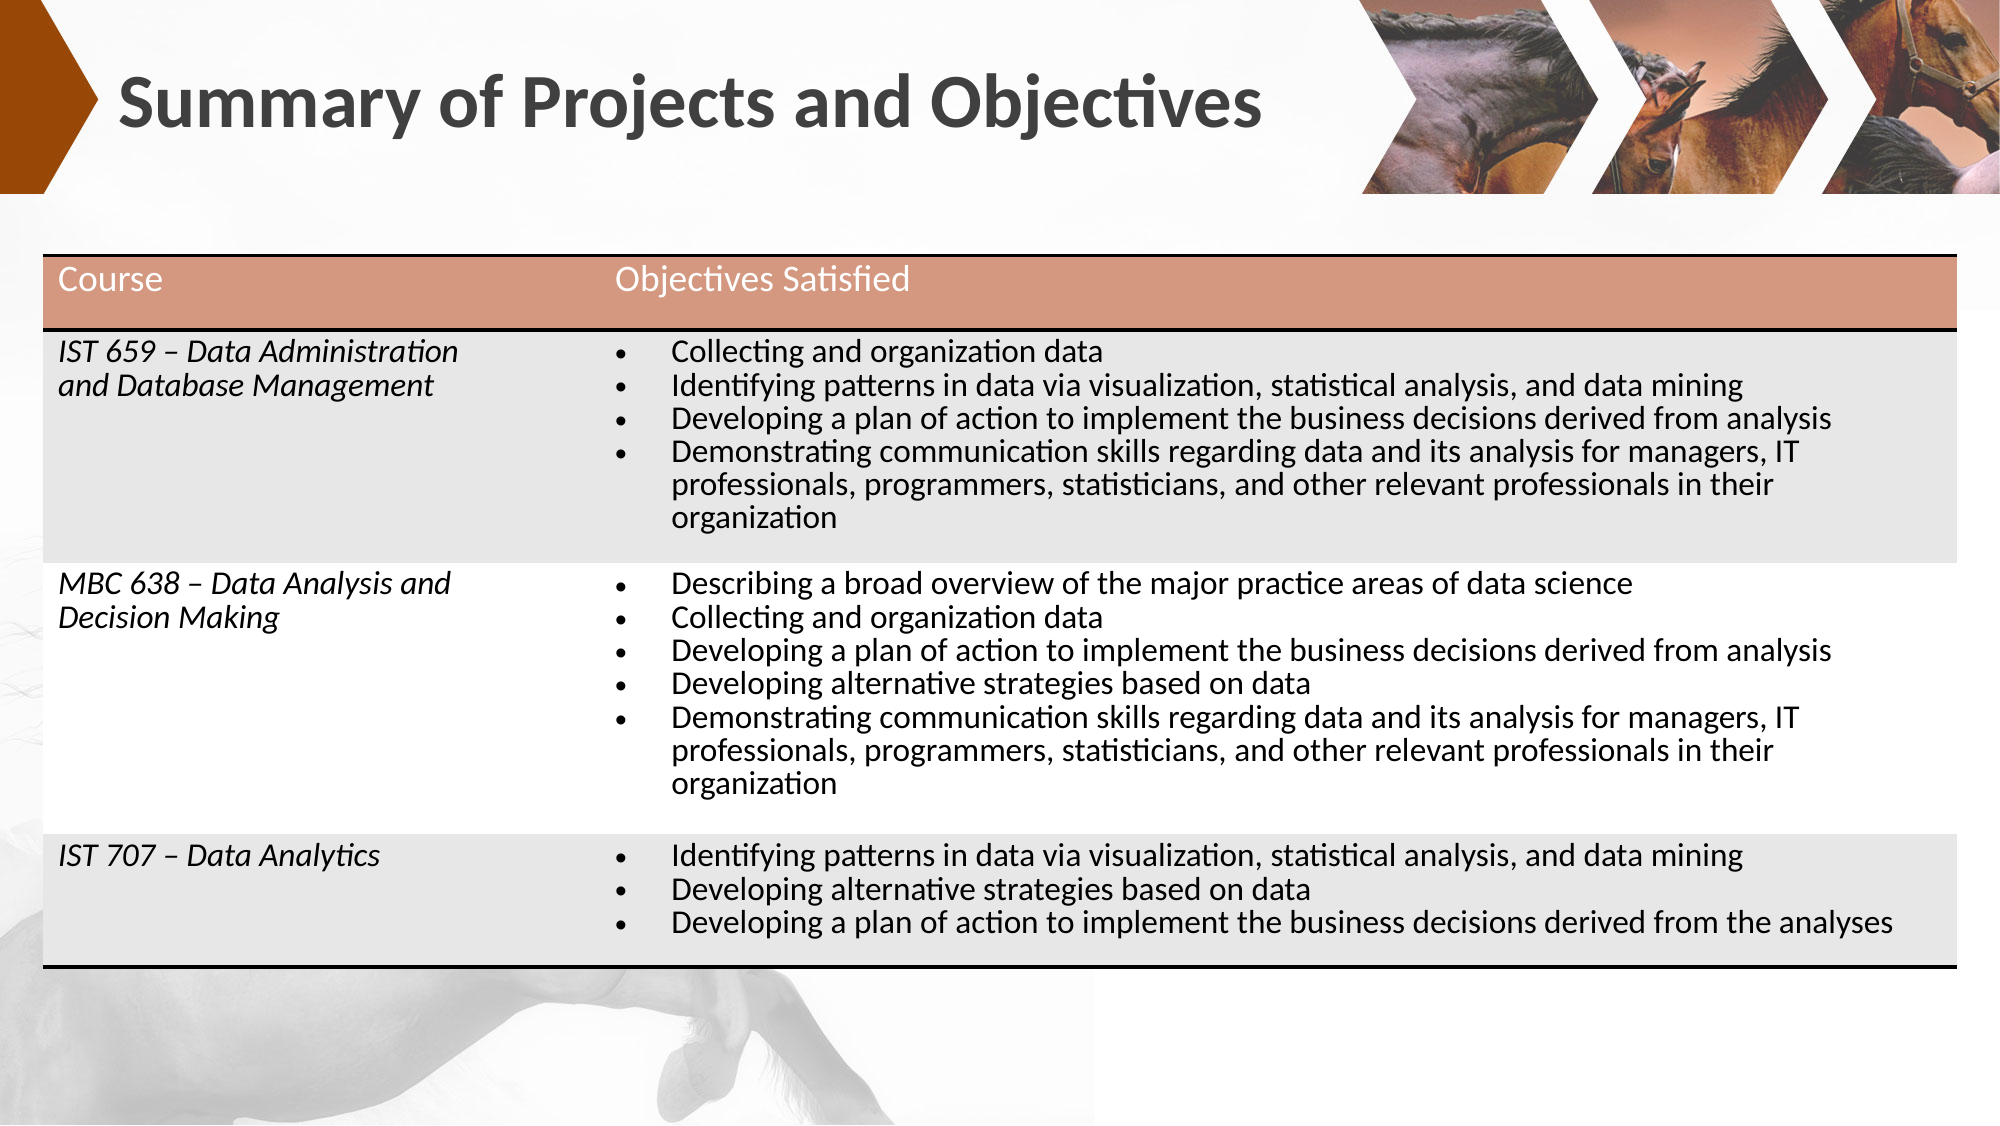

# Summary of Projects and Objectives
| Course | Objectives Satisfied |
| --- | --- |
| IST 659 – Data Administration and Database Management | Collecting and organization data Identifying patterns in data via visualization, statistical analysis, and data mining Developing a plan of action to implement the business decisions derived from analysis Demonstrating communication skills regarding data and its analysis for managers, IT professionals, programmers, statisticians, and other relevant professionals in their organization |
| MBC 638 – Data Analysis and Decision Making | Describing a broad overview of the major practice areas of data science Collecting and organization data Developing a plan of action to implement the business decisions derived from analysis Developing alternative strategies based on data Demonstrating communication skills regarding data and its analysis for managers, IT professionals, programmers, statisticians, and other relevant professionals in their organization |
| IST 707 – Data Analytics | Identifying patterns in data via visualization, statistical analysis, and data mining Developing alternative strategies based on data Developing a plan of action to implement the business decisions derived from the analyses |